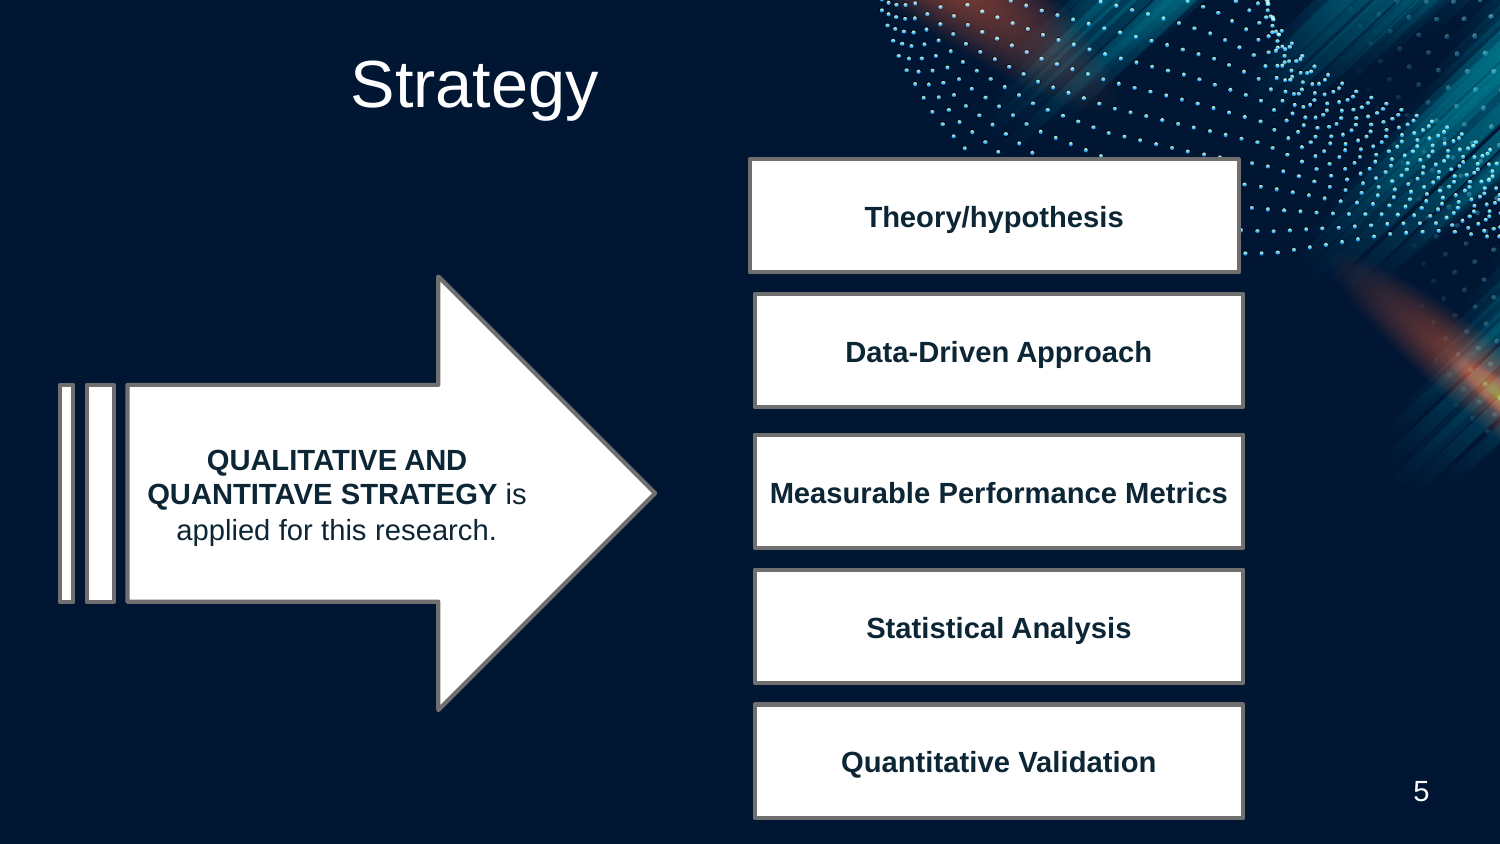

Strategy
Theory/hypothesis
QUALITATIVE AND QUANTITAVE STRATEGY is applied for this research.
Data-Driven Approach
Measurable Performance Metrics
Statistical Analysis
Quantitative Validation
5